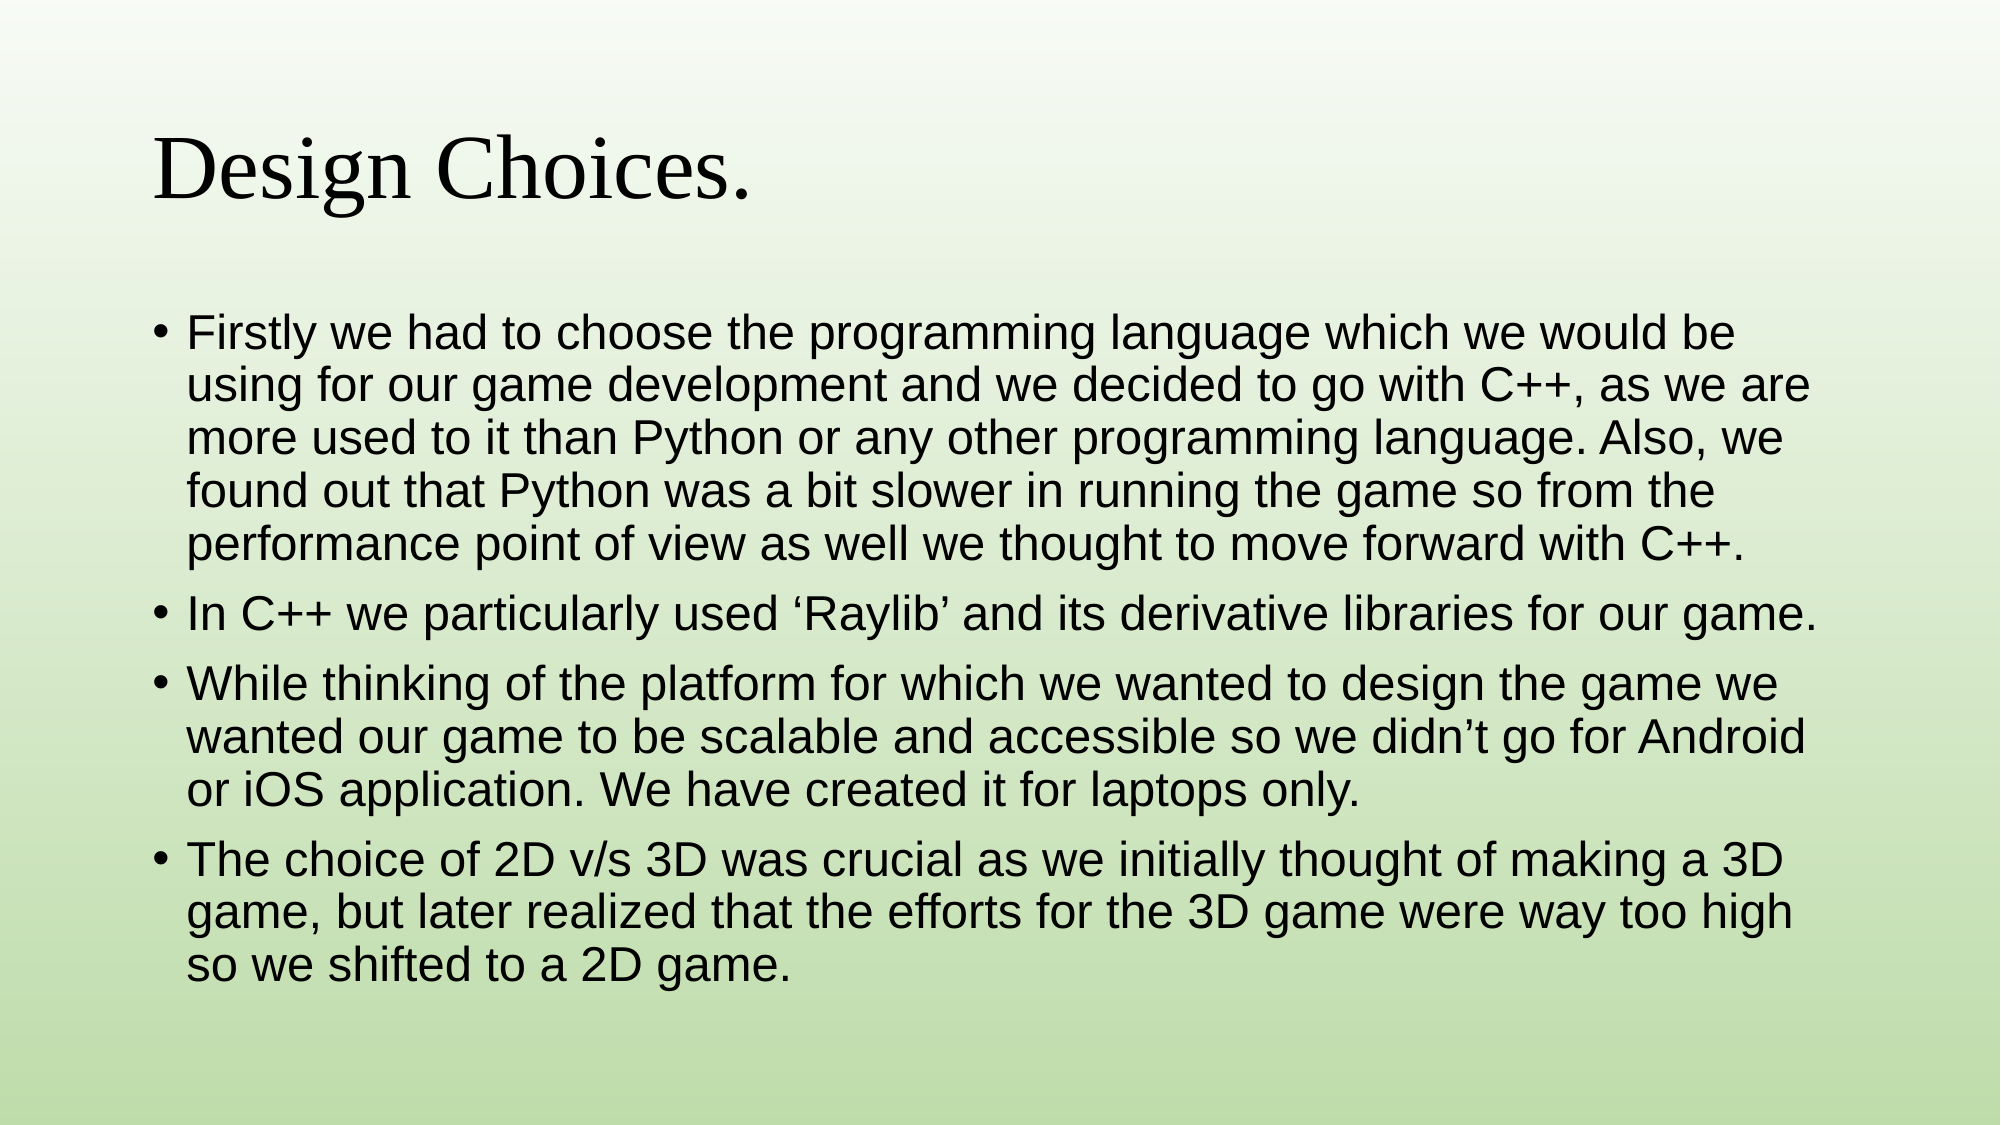

# Design Choices.
Firstly we had to choose the programming language which we would be using for our game development and we decided to go with C++, as we are more used to it than Python or any other programming language. Also, we found out that Python was a bit slower in running the game so from the performance point of view as well we thought to move forward with C++.
In C++ we particularly used ‘Raylib’ and its derivative libraries for our game.
While thinking of the platform for which we wanted to design the game we wanted our game to be scalable and accessible so we didn’t go for Android or iOS application. We have created it for laptops only.
The choice of 2D v/s 3D was crucial as we initially thought of making a 3D game, but later realized that the efforts for the 3D game were way too high so we shifted to a 2D game.